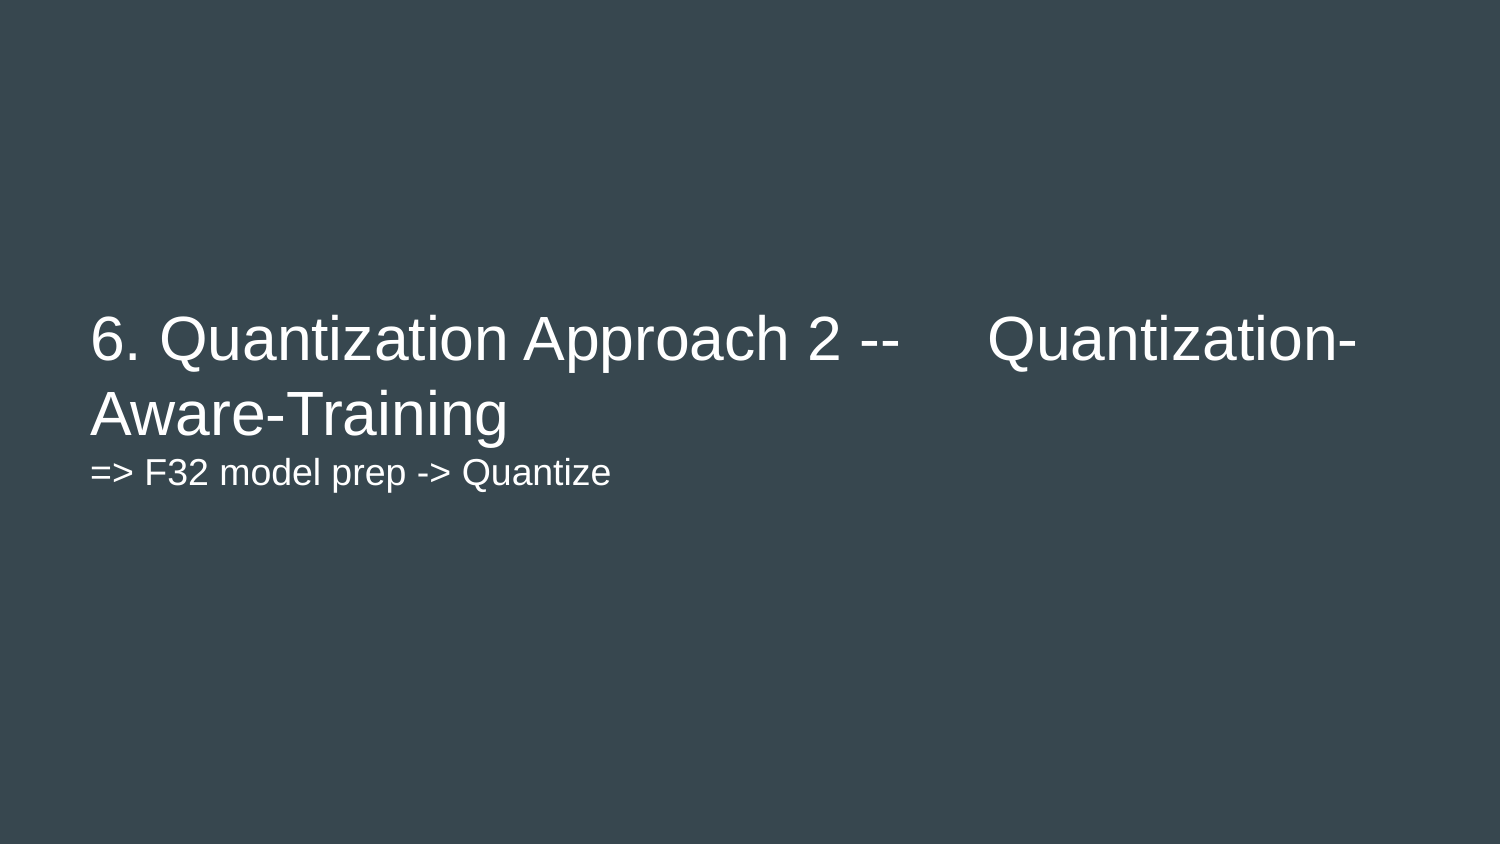

6. Quantization Approach 2 --     Quantization-Aware-Training
=> F32 model prep -> Quantize

#